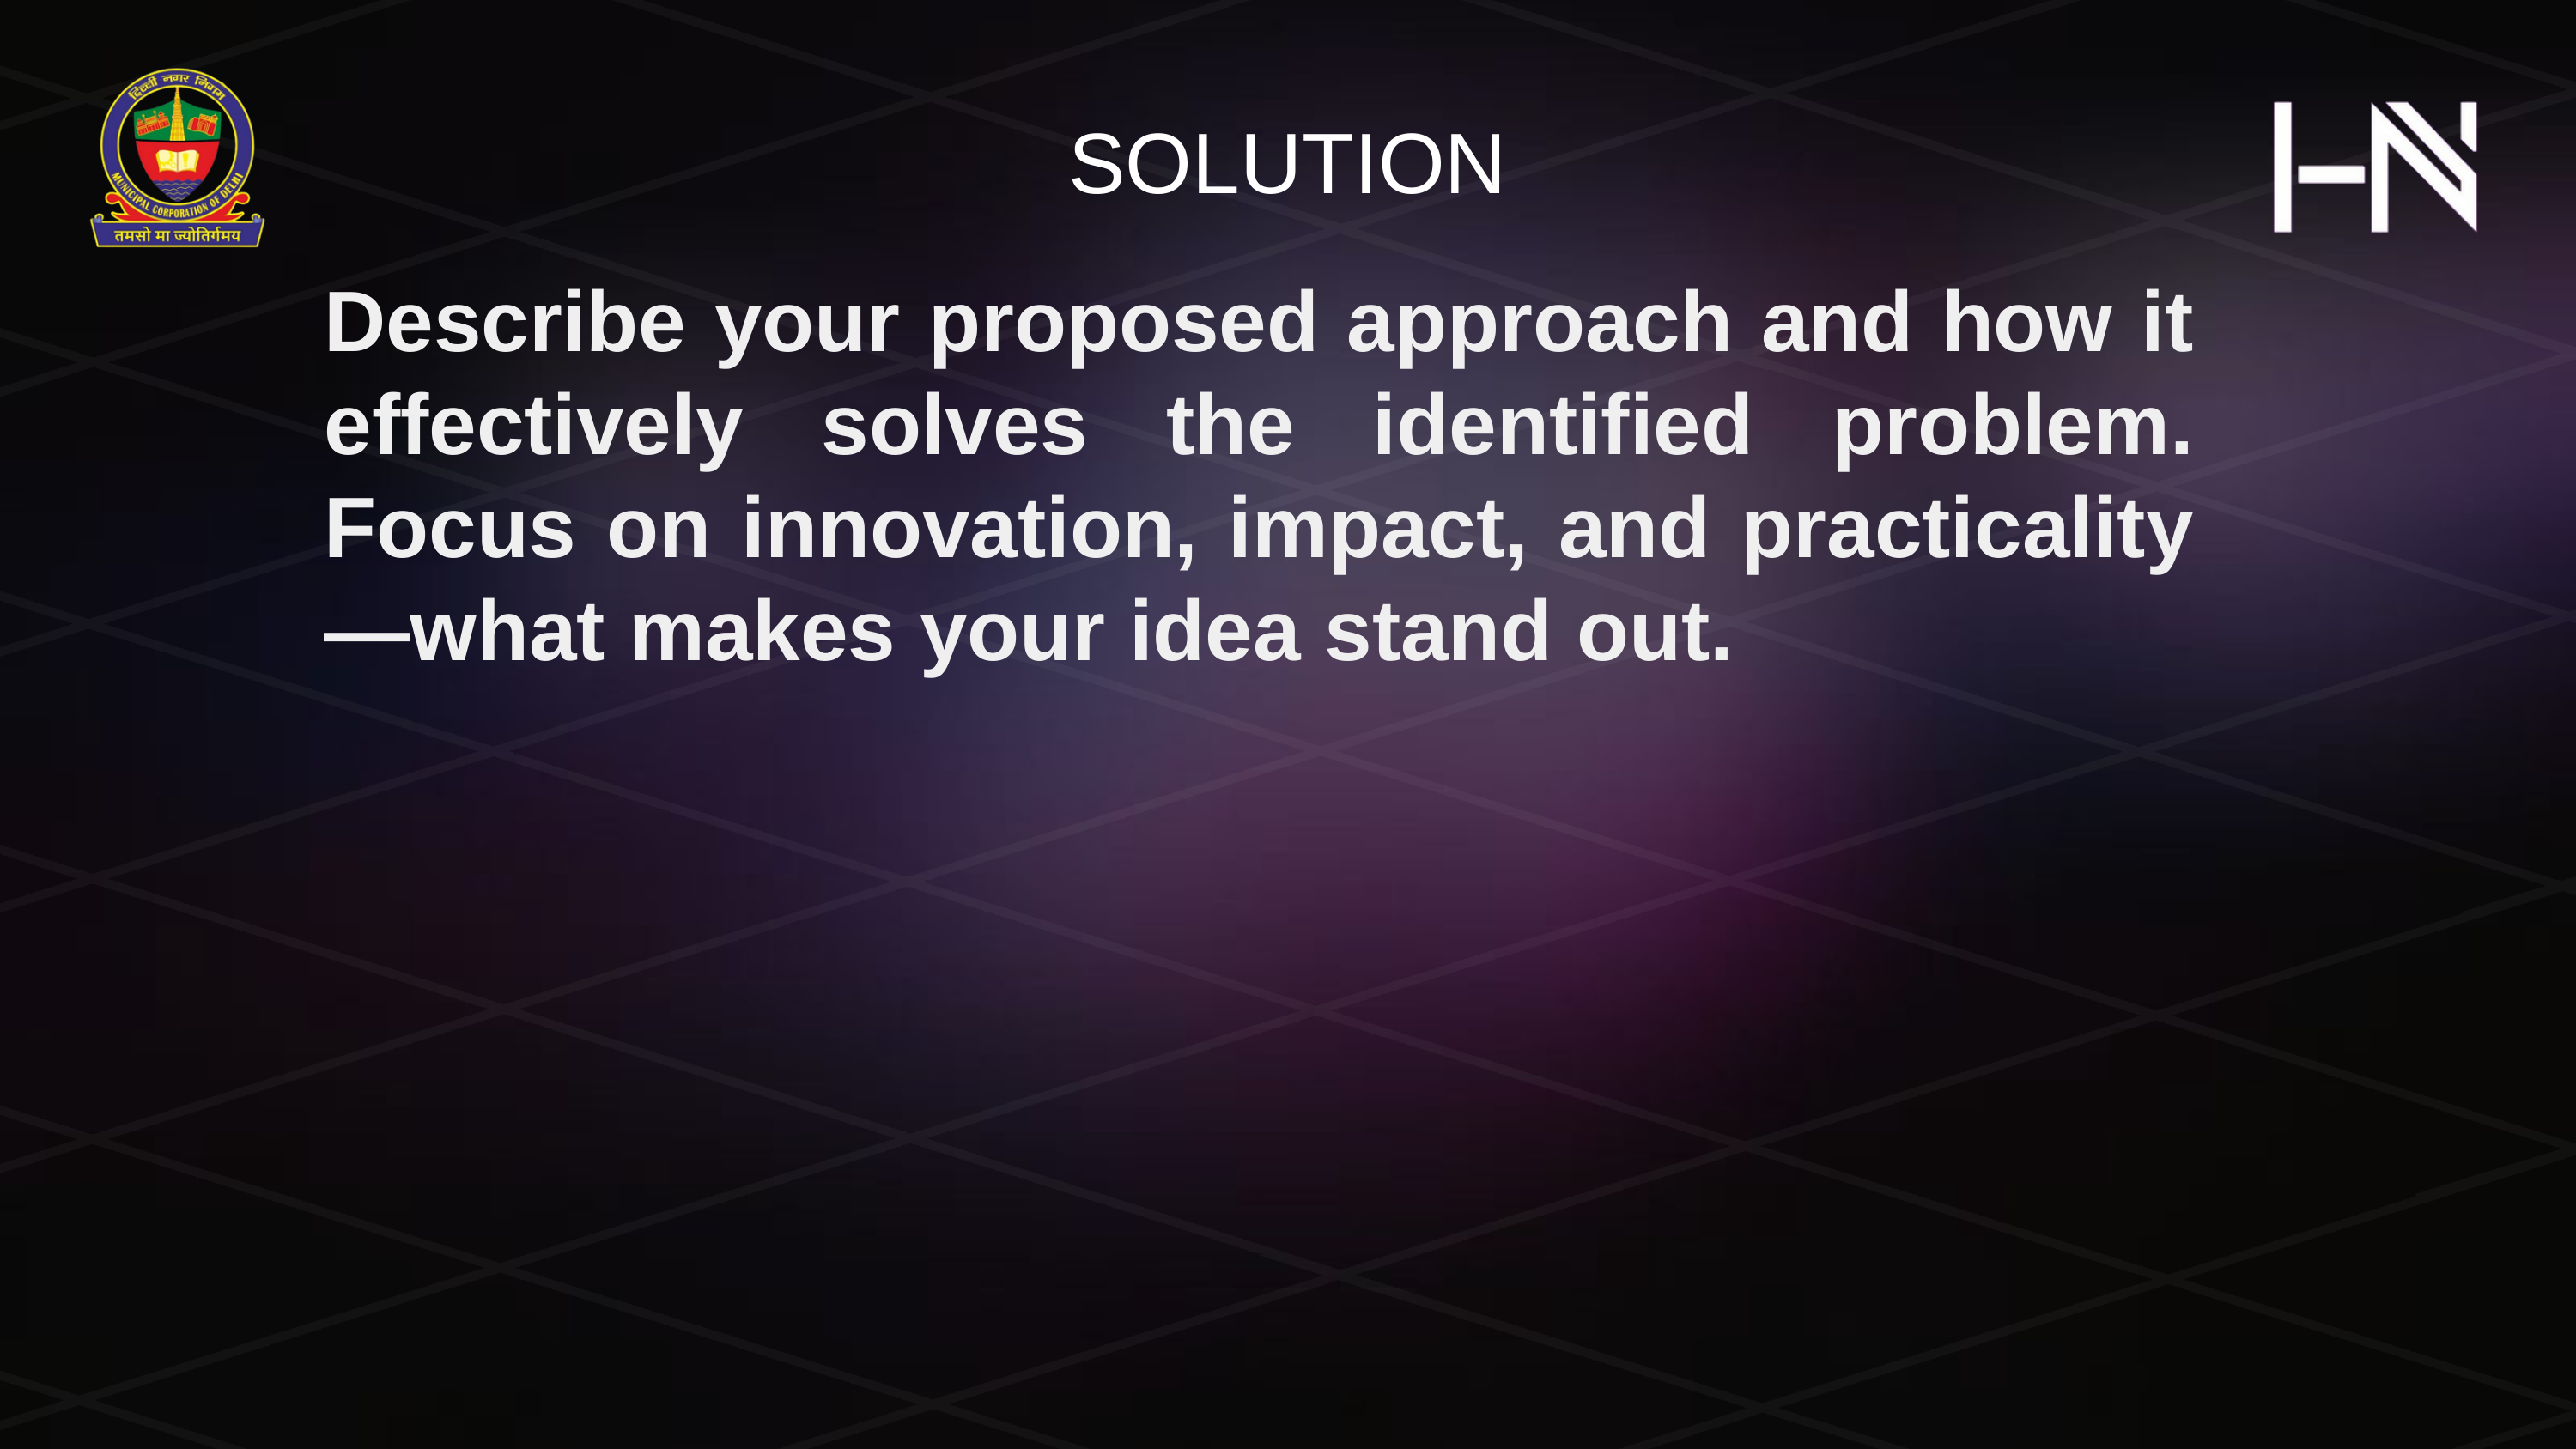

SOLUTION
Describe your proposed approach and how it effectively solves the identified problem. Focus on innovation, impact, and practicality—what makes your idea stand out.